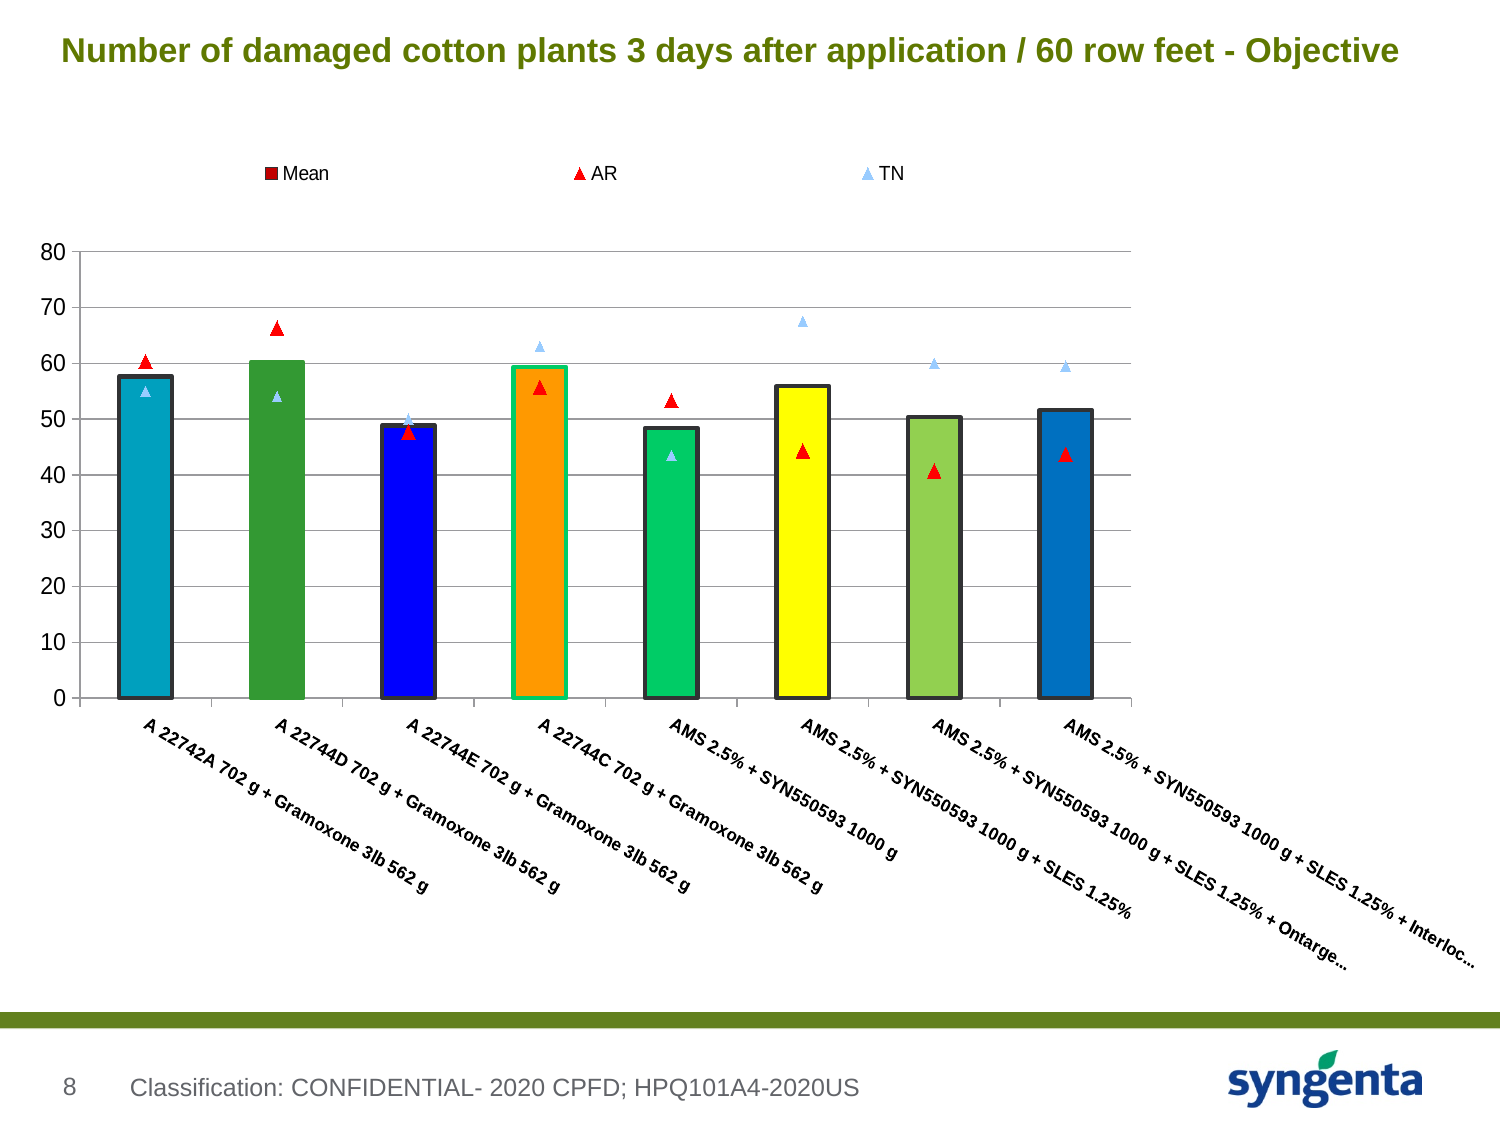

# Number of damaged cotton plants 3 days after application / 60 row feet - Objective

### Chart

| Category | Mean | AR | TN |
|---|---|---|---|
| A 22742A 702 g + Gramoxone 3lb 562 g | 57.65 | 60.3 | 55.0 |
| A 22744D 702 g + Gramoxone 3lb 562 g | 60.15 | 66.3 | 54.0 |
| A 22744E 702 g + Gramoxone 3lb 562 g | 48.85 | 47.7 | 50.0 |
| A 22744C 702 g + Gramoxone 3lb 562 g | 59.35 | 55.7 | 63.0 |
| AMS 2.5% + SYN550593 1000 g | 48.4 | 53.3 | 43.5 |
| AMS 2.5% + SYN550593 1000 g + SLES 1.25% | 55.9 | 44.3 | 67.5 |
| AMS 2.5% + SYN550593 1000 g + SLES 1.25% + Ontarget 0.5% | 50.35 | 40.7 | 60.0 |
| AMS 2.5% + SYN550593 1000 g + SLES 1.25% + Interlock 0.1% | 51.6 | 43.7 | 59.5 |
Classification: CONFIDENTIAL- 2020 CPFD; HPQ101A4-2020US